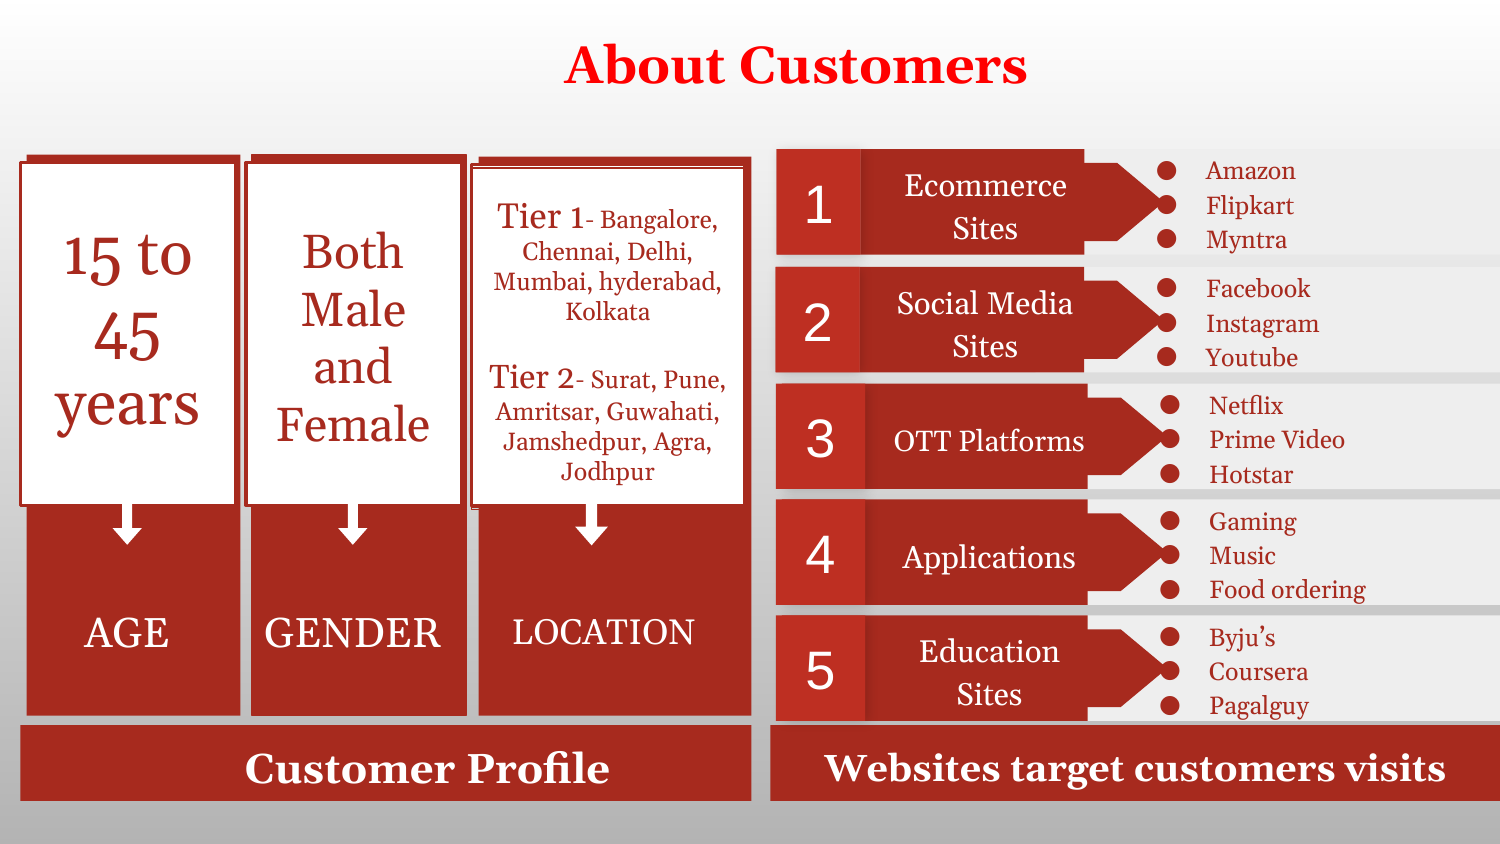

About Customers

1

Amazon
Flipkart
Myntra
Ecommerce Sites

15 to 45 years

AGE

Both Male and Female

GENDER

Tier 1- Bangalore, Chennai, Delhi, Mumbai, hyderabad, Kolkata

Tier 2- Surat, Pune, Amritsar, Guwahati, Jamshedpur, Agra, Jodhpur

LOCATION

2

Facebook
Instagram
Youtube
Social Media Sites

3

Netflix
Prime Video
Hotstar
OTT Platforms

4

Gaming
Music
Food ordering
Applications

5

Byju’s
Coursera
Pagalguy
Education Sites
# Customer Profile
Websites target customers visits